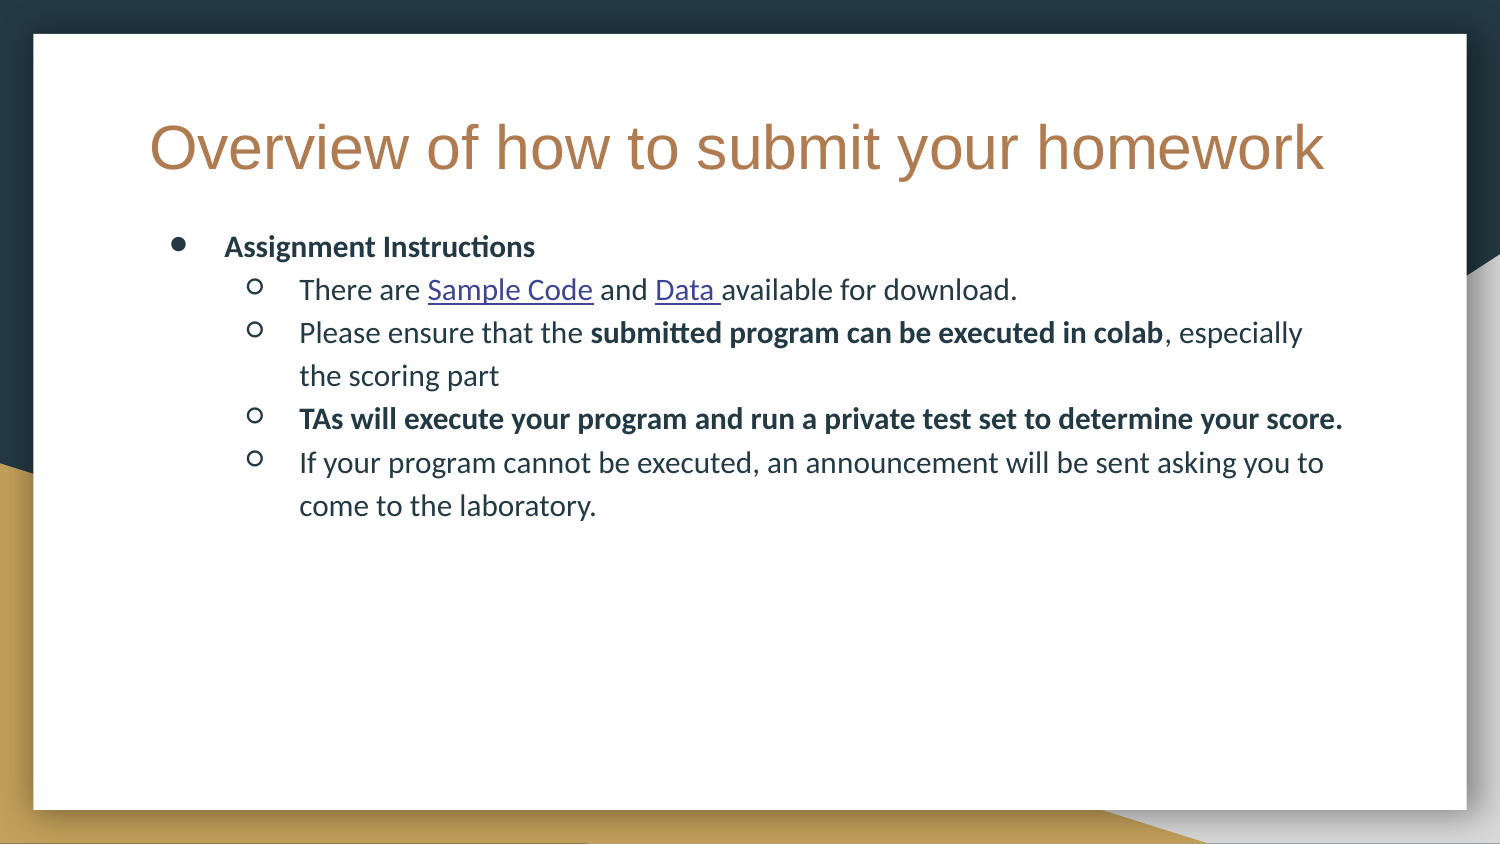

# Overview of how to submit your homework
Assignment Instructions
There are Sample Code and Data available for download.
Please ensure that the submitted program can be executed in colab, especially the scoring part
TAs will execute your program and run a private test set to determine your score.
If your program cannot be executed, an announcement will be sent asking you to come to the laboratory.